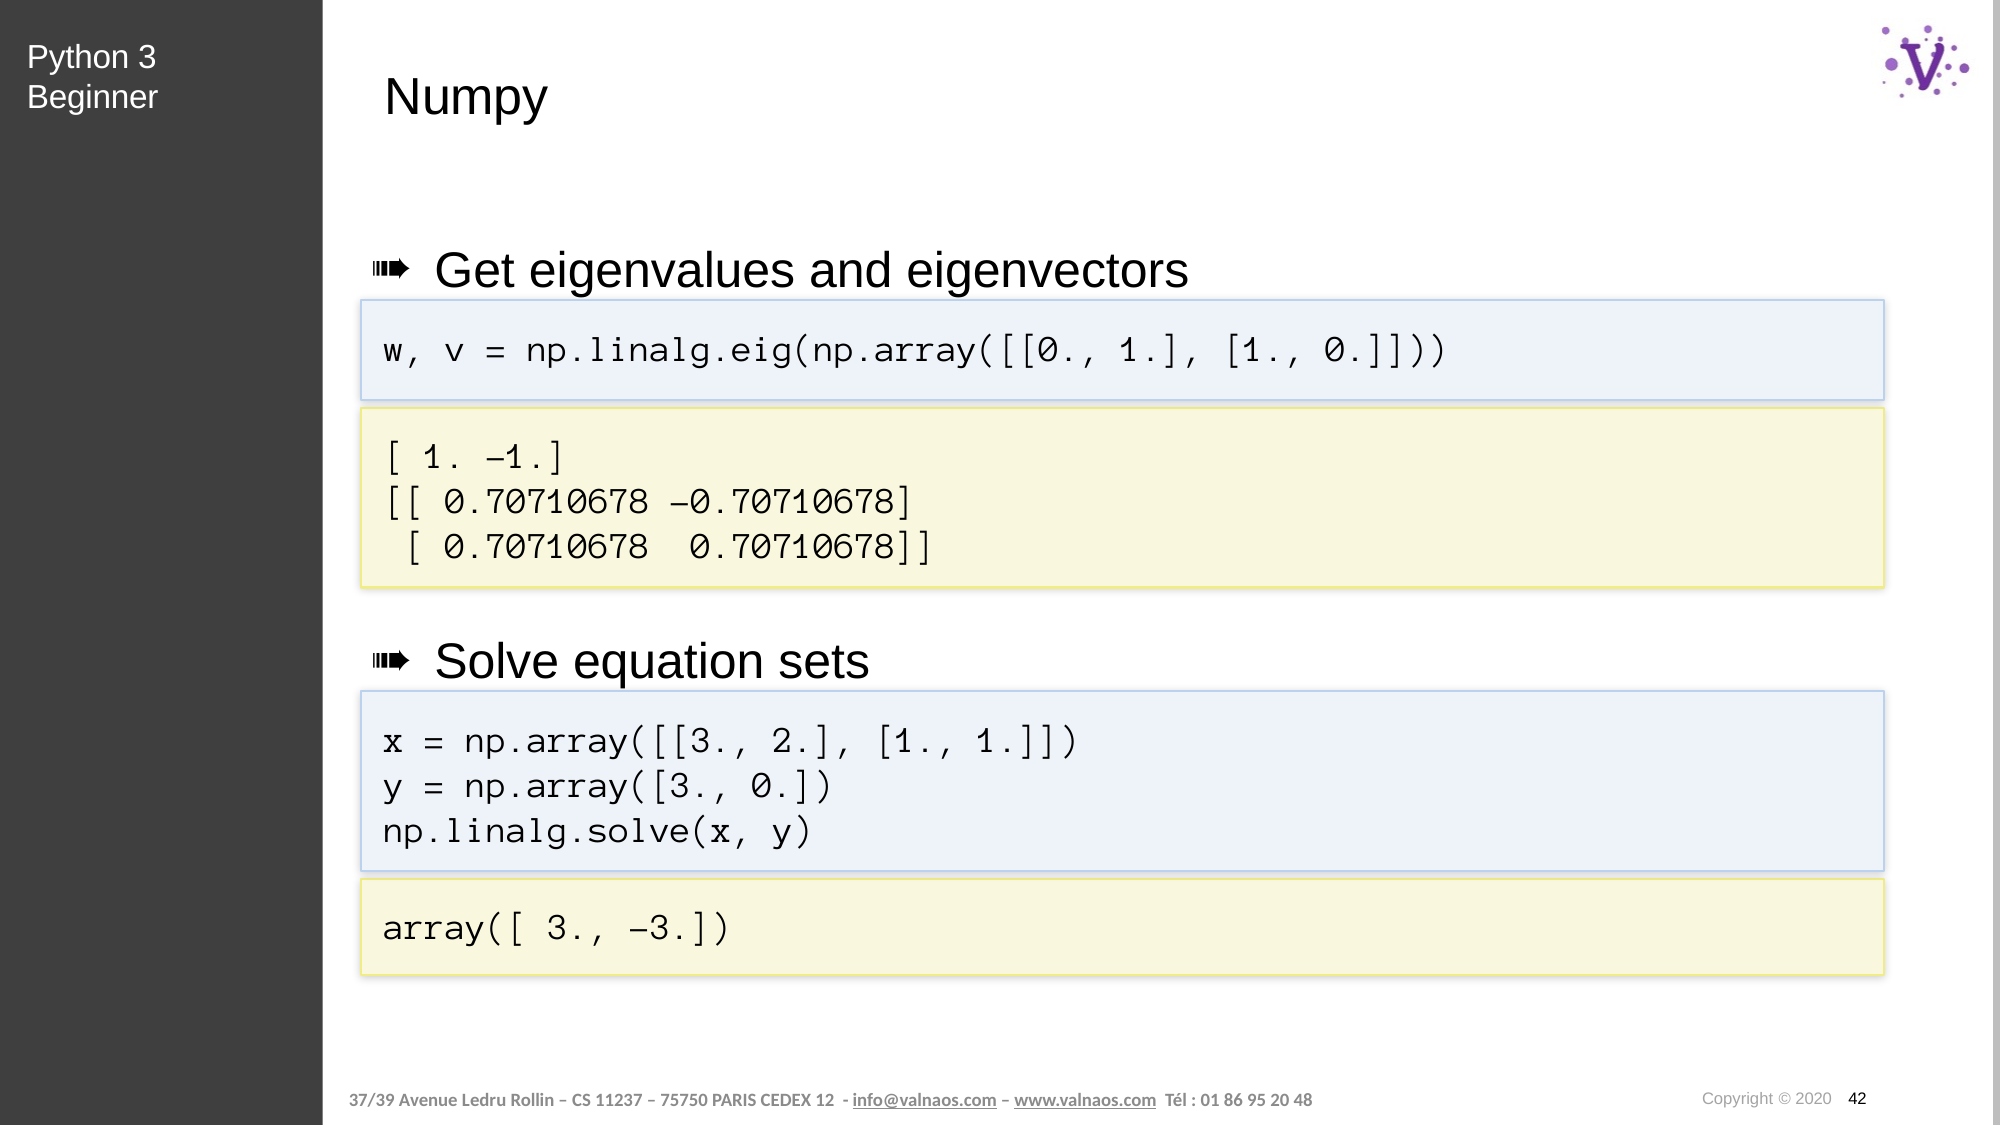

Python 3 Beginner
# Numpy
Get eigenvalues and eigenvectors
w, v = np.linalg.eig(np.array([[0., 1.], [1., 0.]]))
[ 1. -1.]
[[ 0.70710678 -0.70710678]
 [ 0.70710678  0.70710678]]
Solve equation sets
x = np.array([[3., 2.], [1., 1.]])
y = np.array([3., 0.])
np.linalg.solve(x, y)

array([ 3., -3.])
Copyright © 2020   42